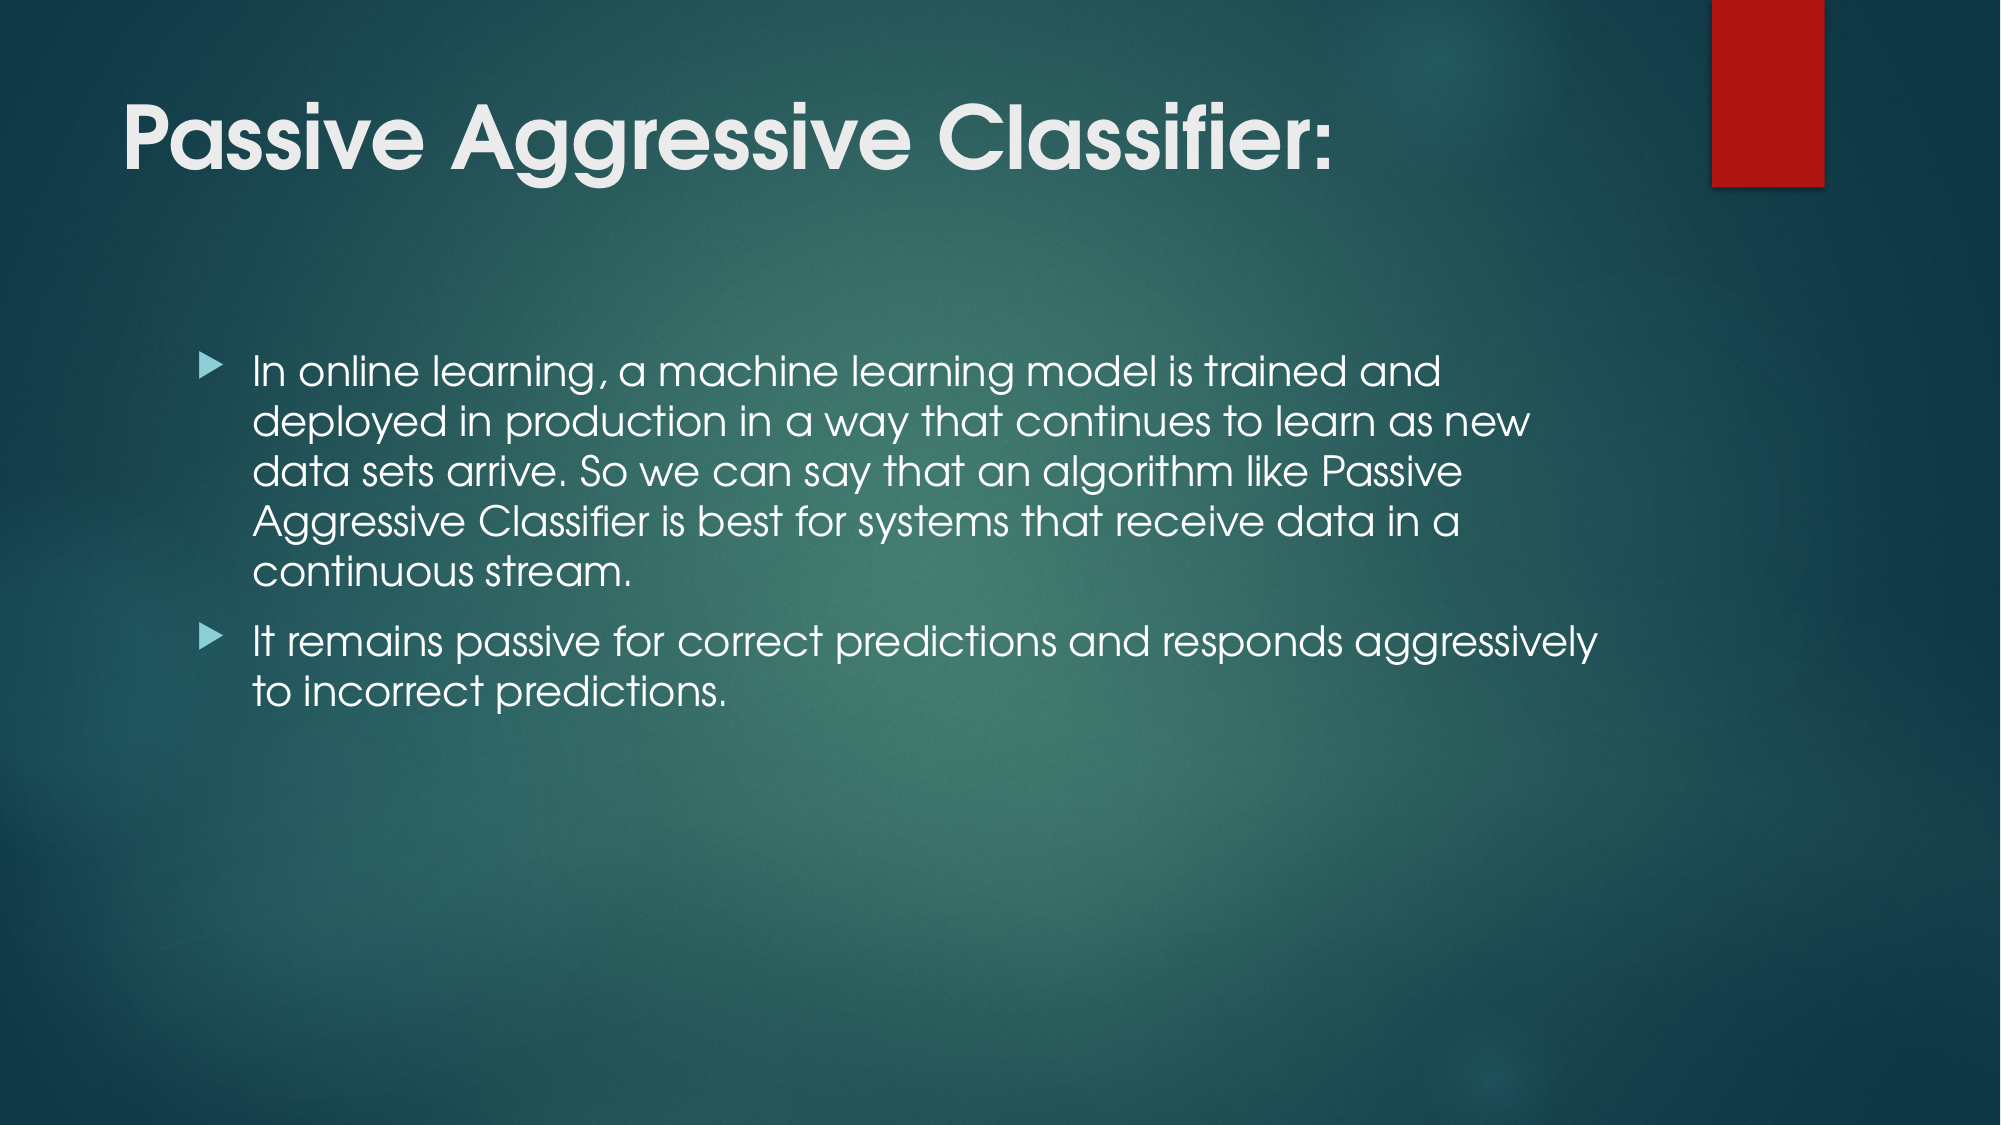

# Passive Aggressive Classifier:
In online learning, a machine learning model is trained and deployed in production in a way that continues to learn as new data sets arrive. So we can say that an algorithm like Passive Aggressive Classifier is best for systems that receive data in a continuous stream.
It remains passive for correct predictions and responds aggressively to incorrect predictions.